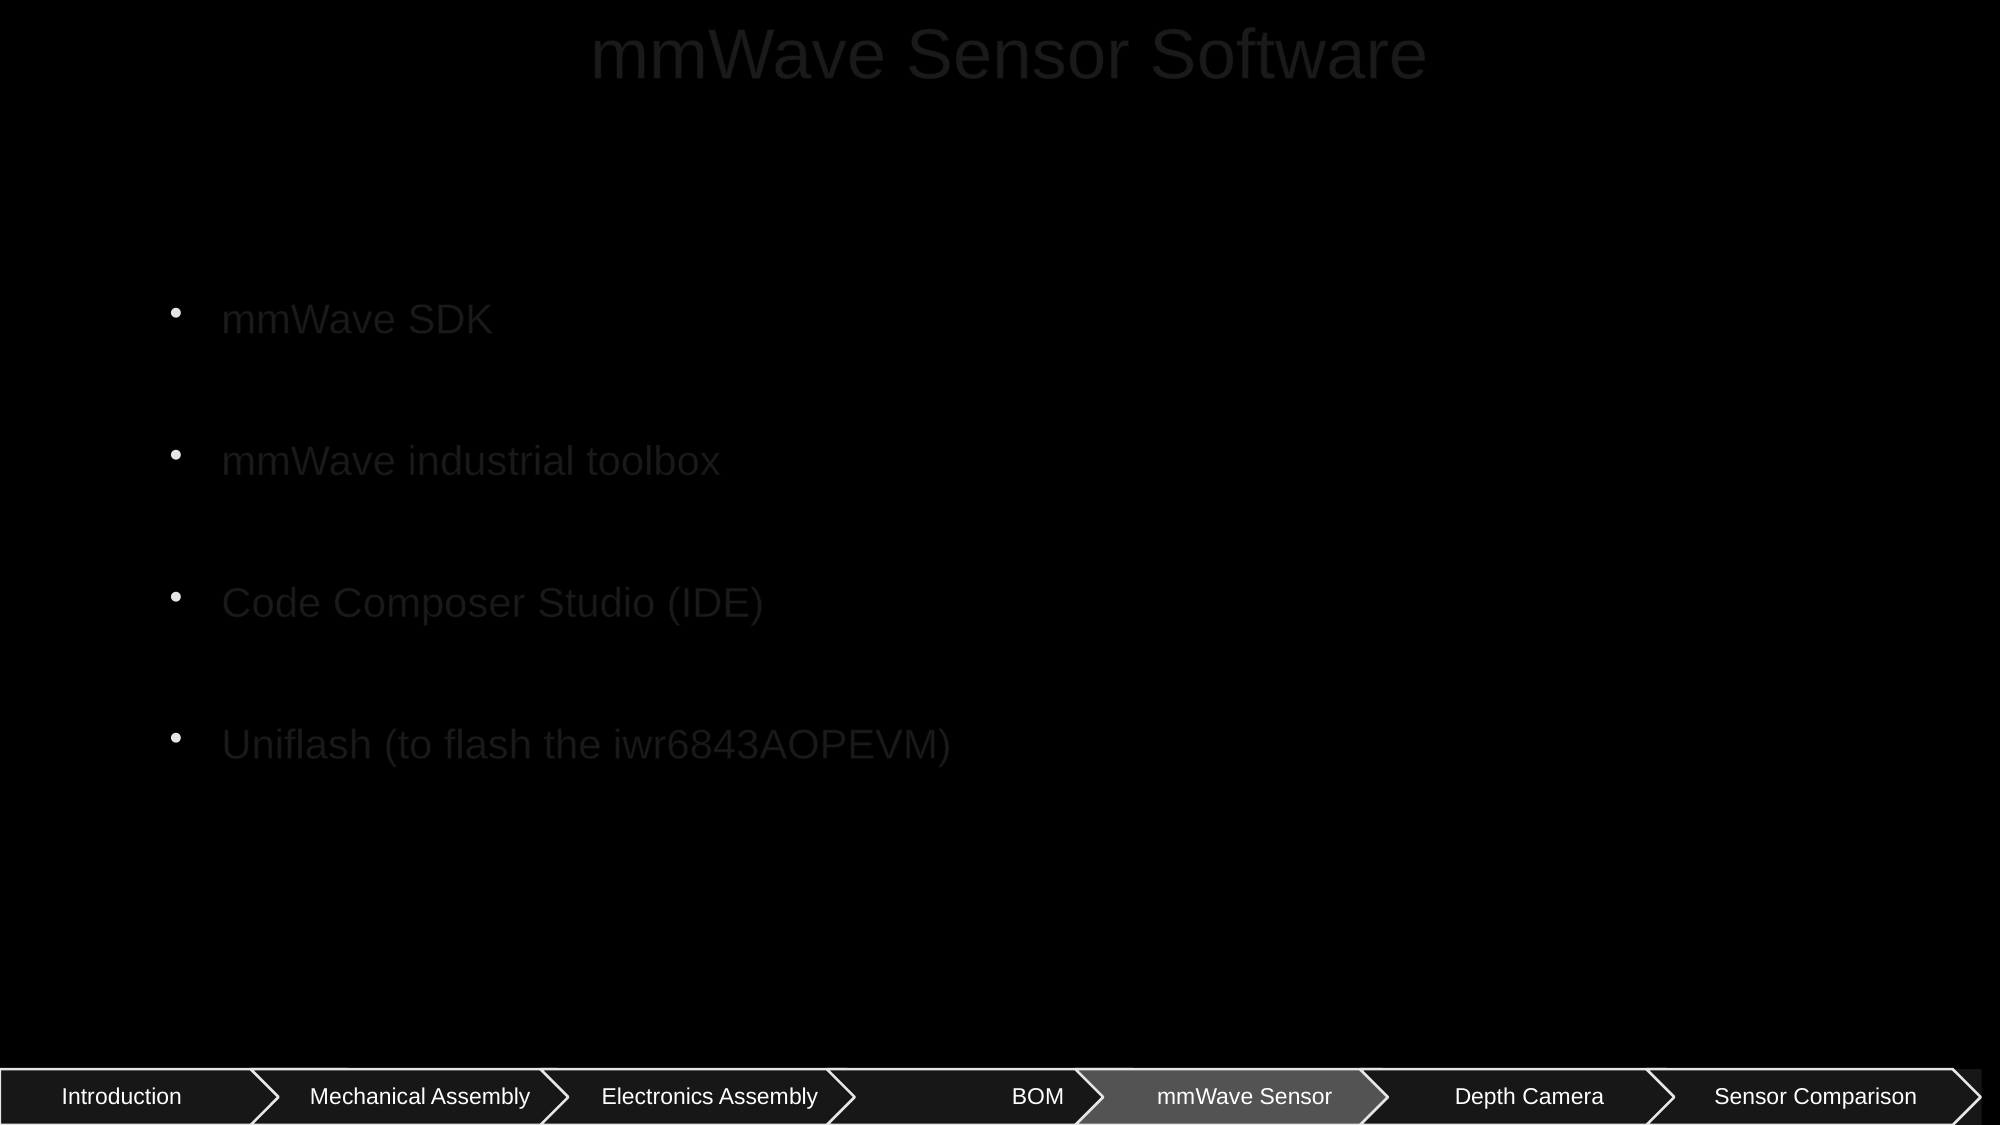

# mmWave Sensor Software
mmWave SDK

mmWave industrial toolbox

Code Composer Studio (IDE)

Uniflash (to flash the iwr6843AOPEVM)

        Introduction
Mechanical Assembly
Electronics Assembly
	BOM
mmWave Sensor
Depth Camera
Sensor Comparison